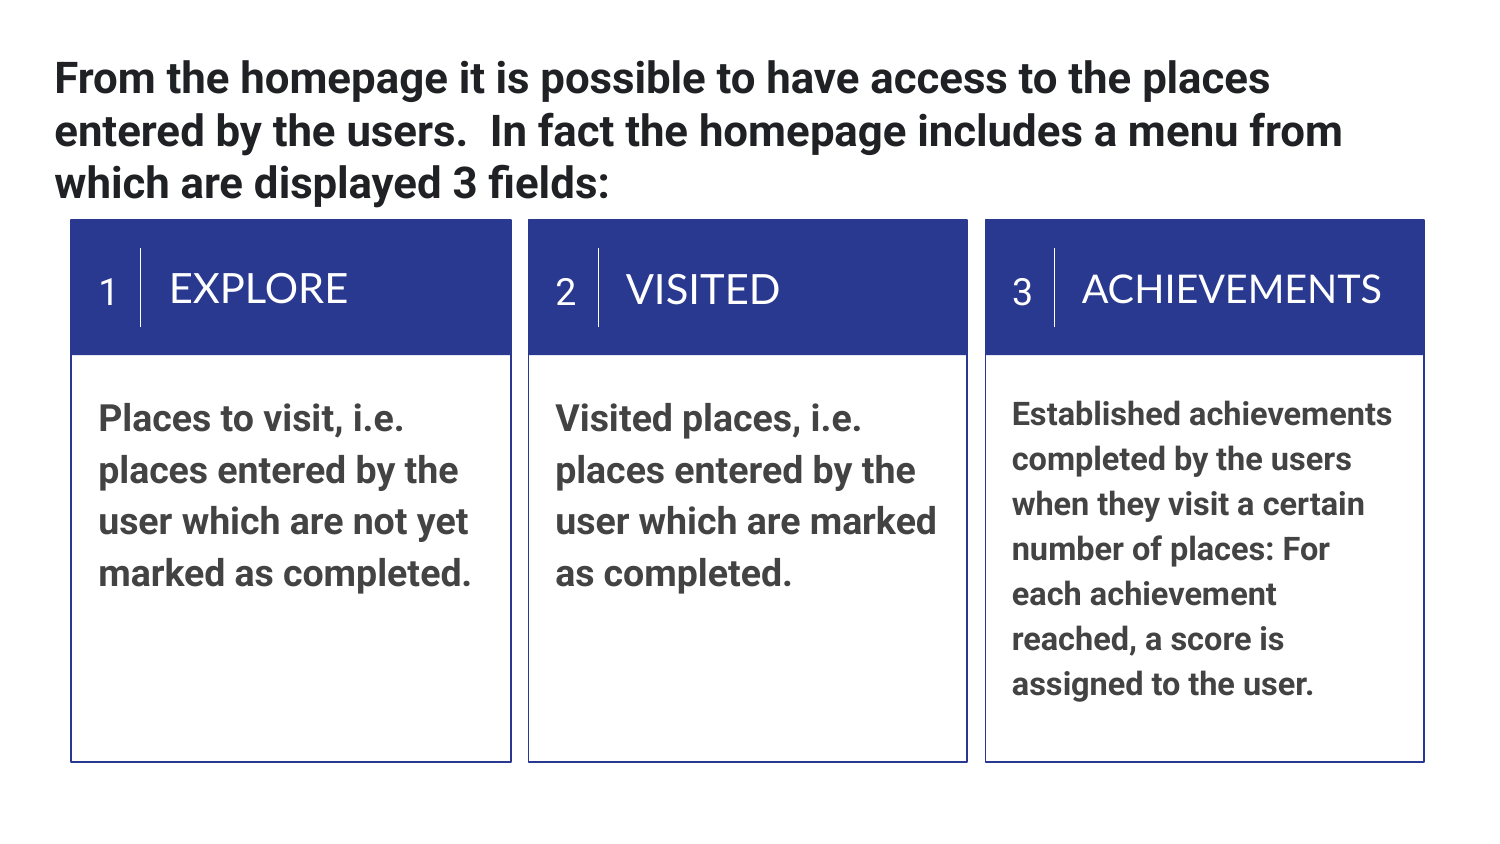

From the homepage it is possible to have access to the places entered by the users.  In fact the homepage includes a menu from which are displayed 3 fields:
1
EXPLORE
2
3

VISITED

ACHIEVEMENTS
Places to visit, i.e. places entered by the user which are not yet marked as completed.
Visited places, i.e. places entered by the user which are marked as completed.
Established achievements completed by the users when they visit a certain number of places: For each achievement reached, a score is assigned to the user.